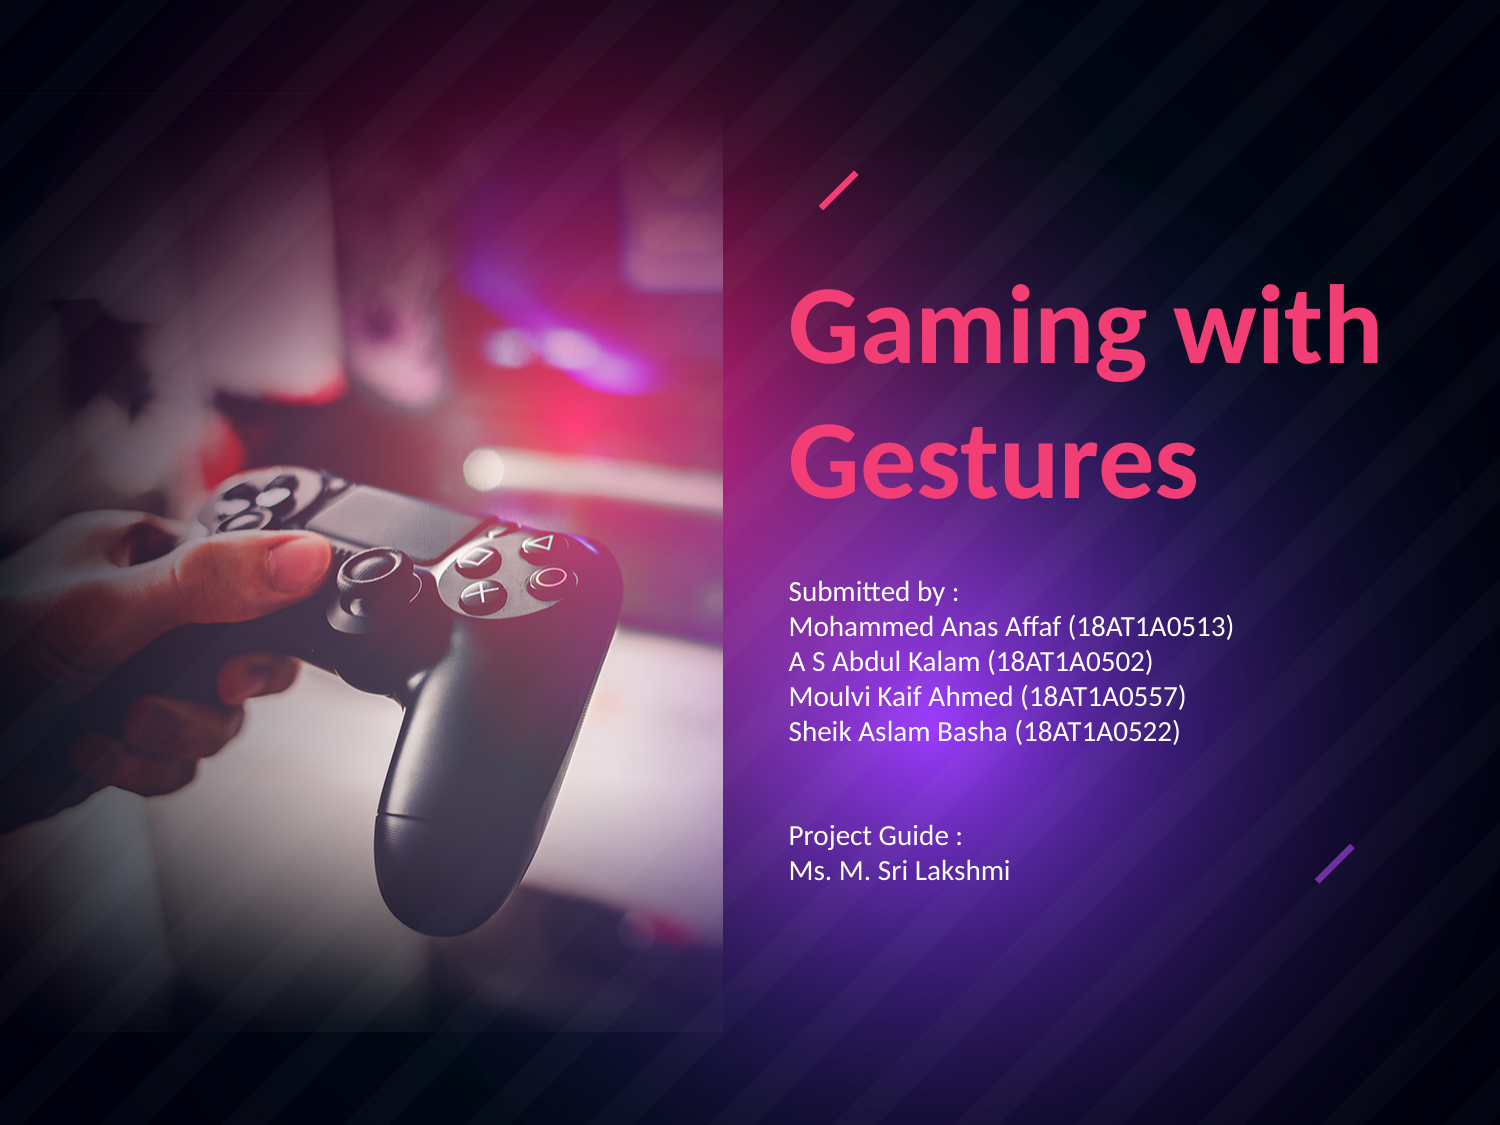

# Gaming with Gestures
Submitted by :
Mohammed Anas Affaf (18AT1A0513)
A S Abdul Kalam (18AT1A0502)
Moulvi Kaif Ahmed (18AT1A0557)
Sheik Aslam Basha (18AT1A0522)

Project Guide :
Ms. M. Sri Lakshmi